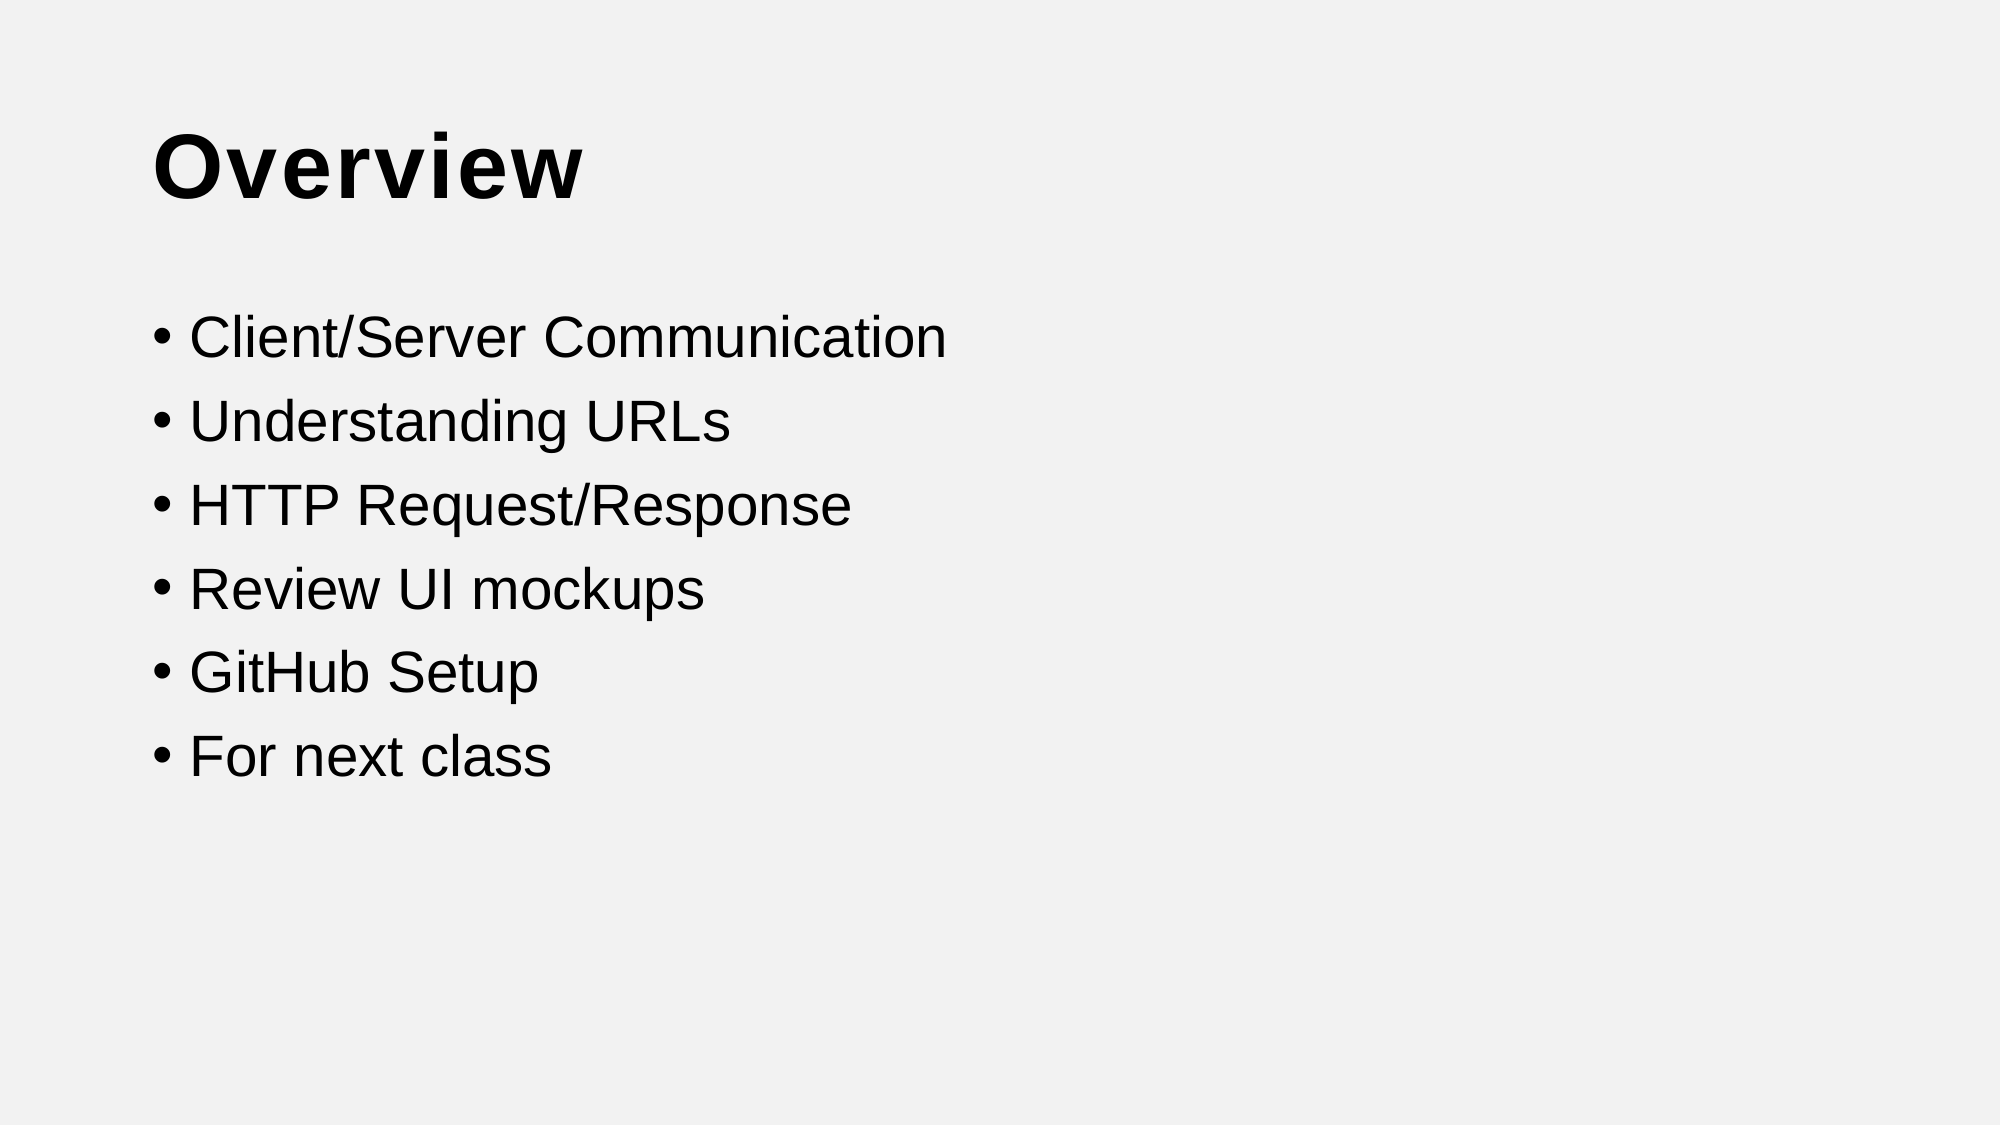

# Overview
Client/Server Communication
Understanding URLs
HTTP Request/Response
Review UI mockups
GitHub Setup
For next class